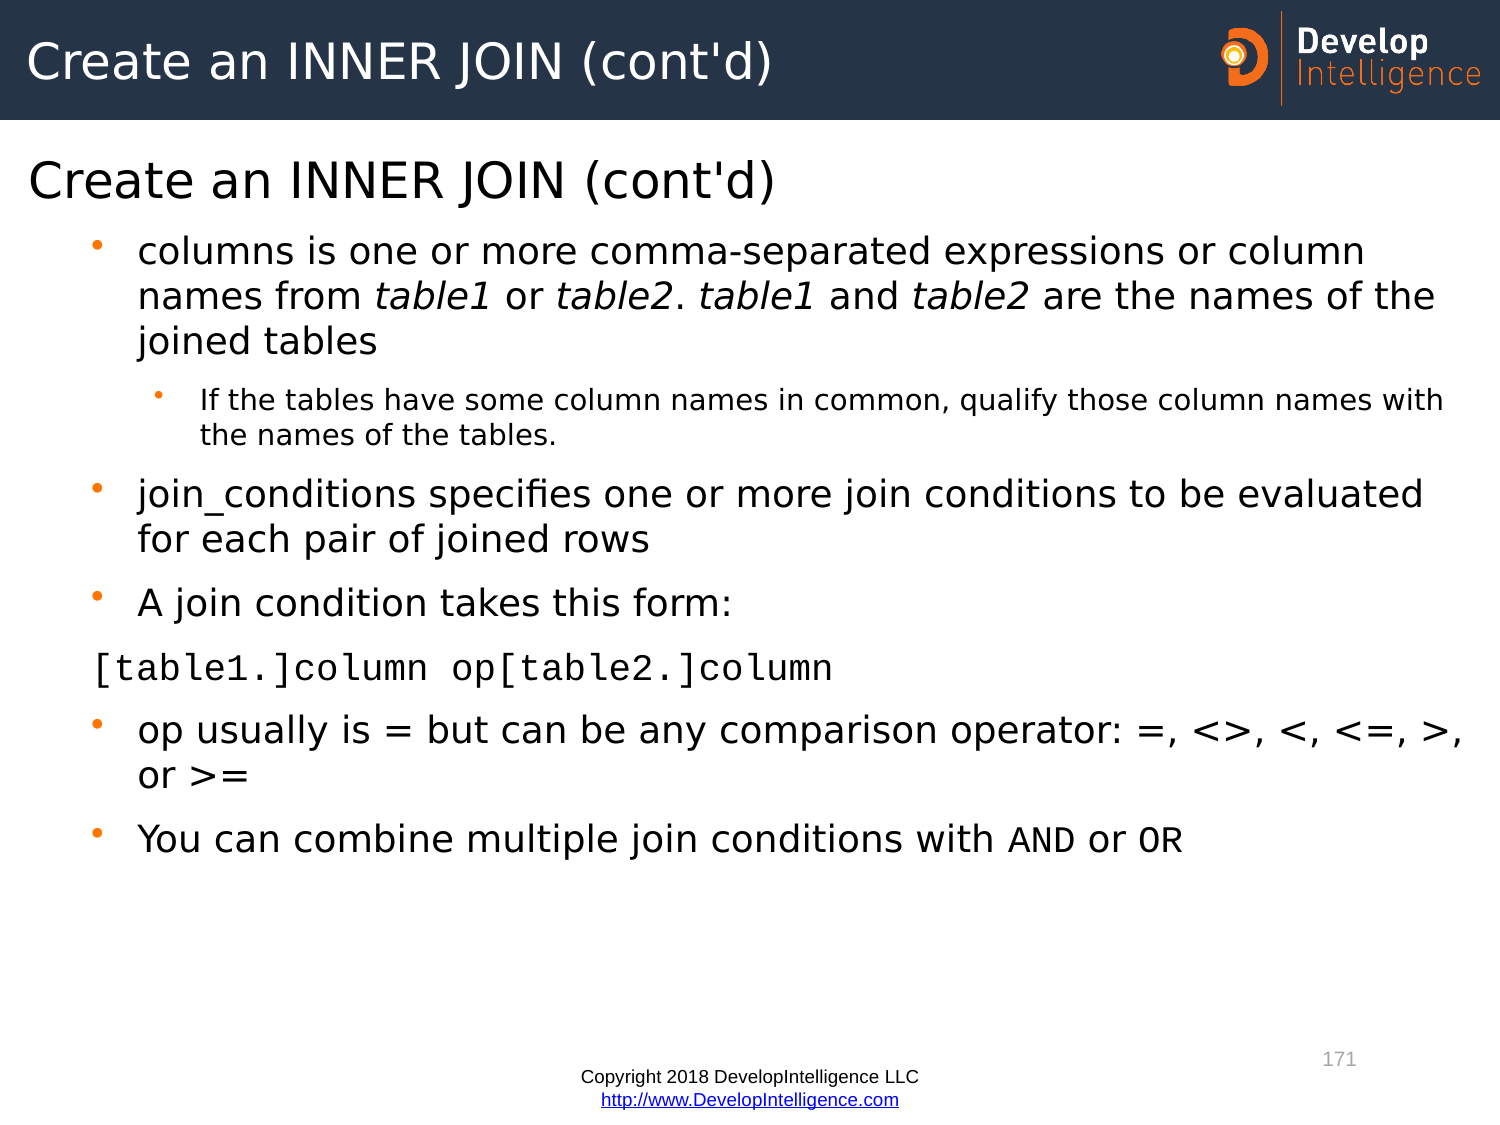

# Create an INNER JOIN (cont'd)
Create an INNER JOIN (cont'd)
columns is one or more comma-separated expressions or column names from table1 or table2. table1 and table2 are the names of the joined tables
If the tables have some column names in common, qualify those column names with the names of the tables.
join_conditions specifies one or more join conditions to be evaluated for each pair of joined rows
A join condition takes this form:
[table1.]column op[table2.]column
op usually is = but can be any comparison operator: =, <>, <, <=, >, or >=
You can combine multiple join conditions with AND or OR

171